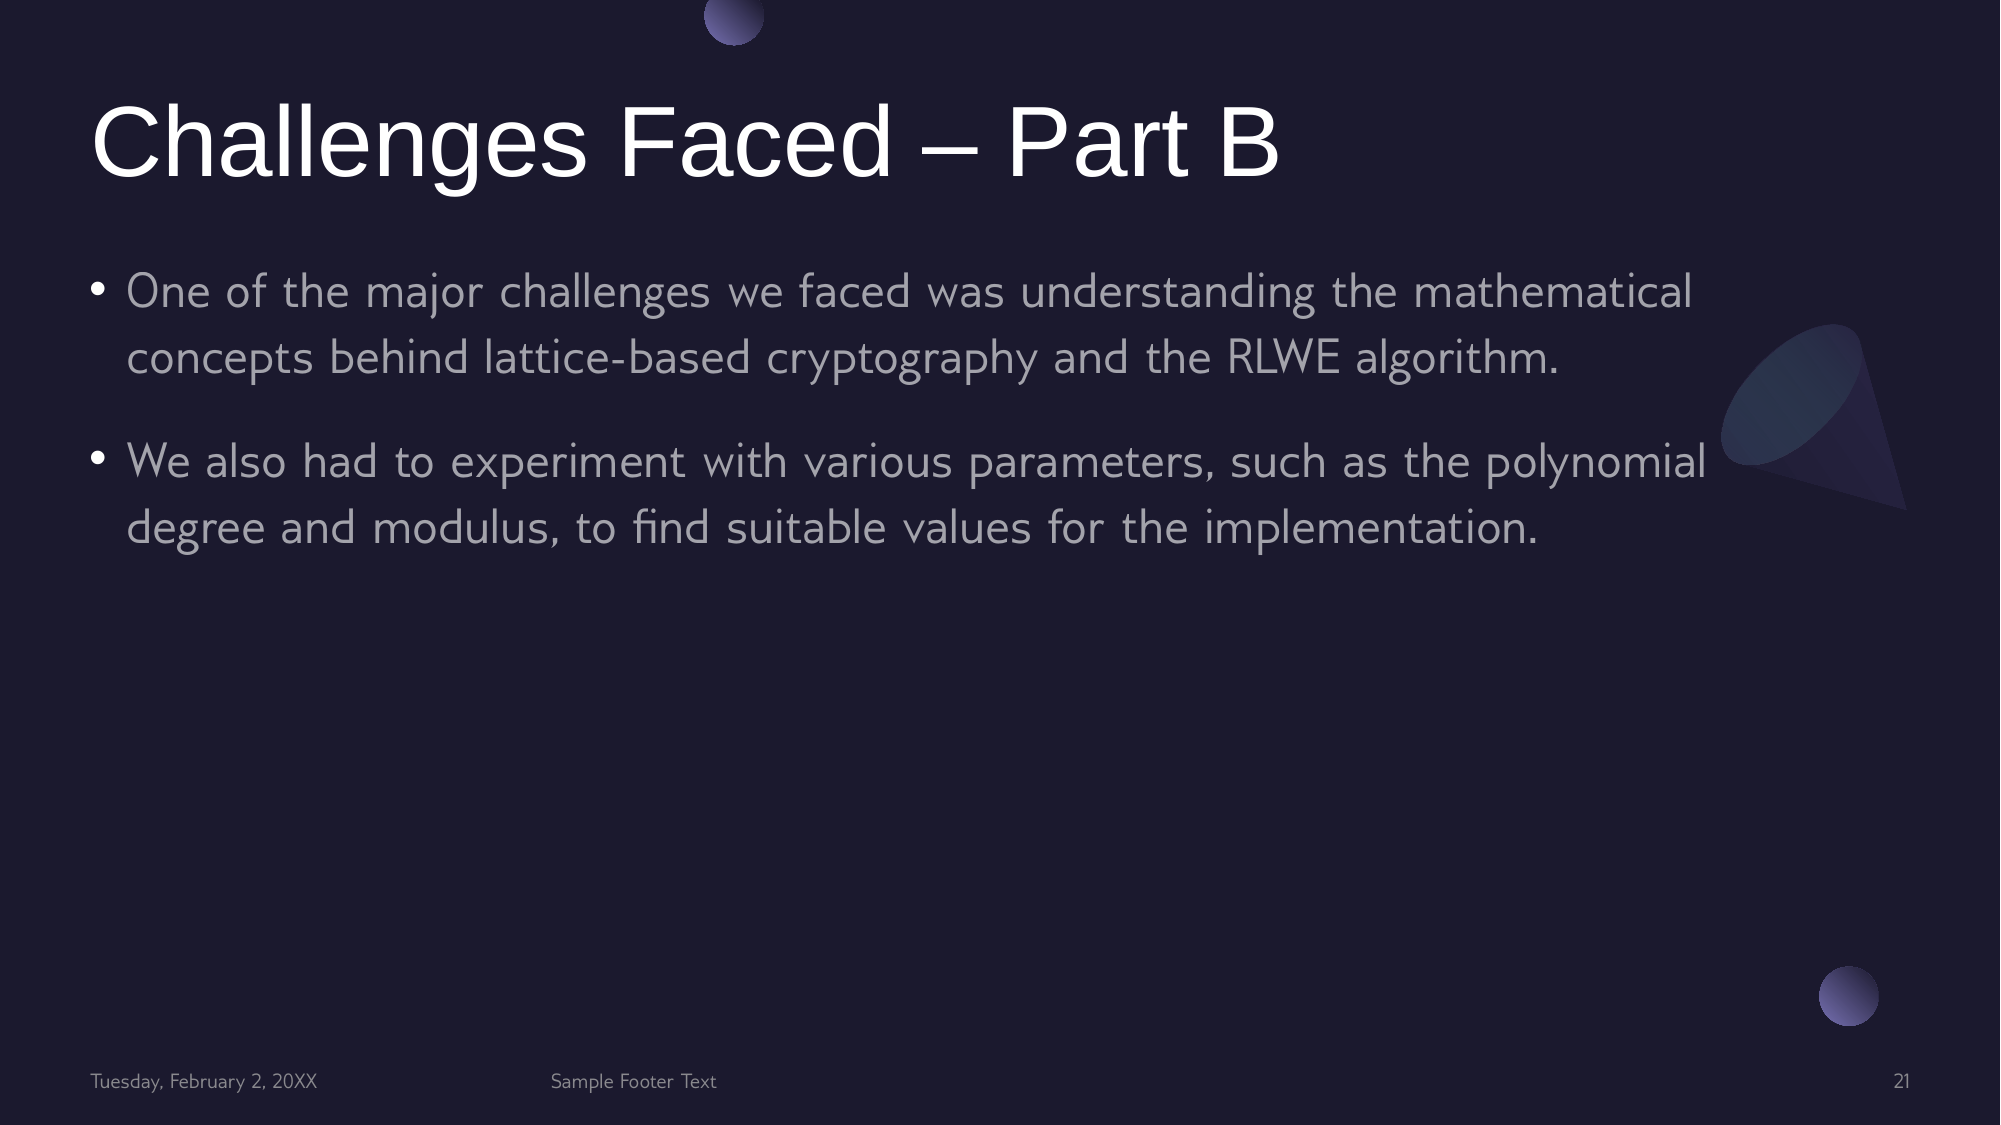

# Challenges Faced – Part B
One of the major challenges we faced was understanding the mathematical concepts behind lattice-based cryptography and the RLWE algorithm.
We also had to experiment with various parameters, such as the polynomial degree and modulus, to find suitable values for the implementation.

Tuesday, February 2, 20XX
Sample Footer Text
21